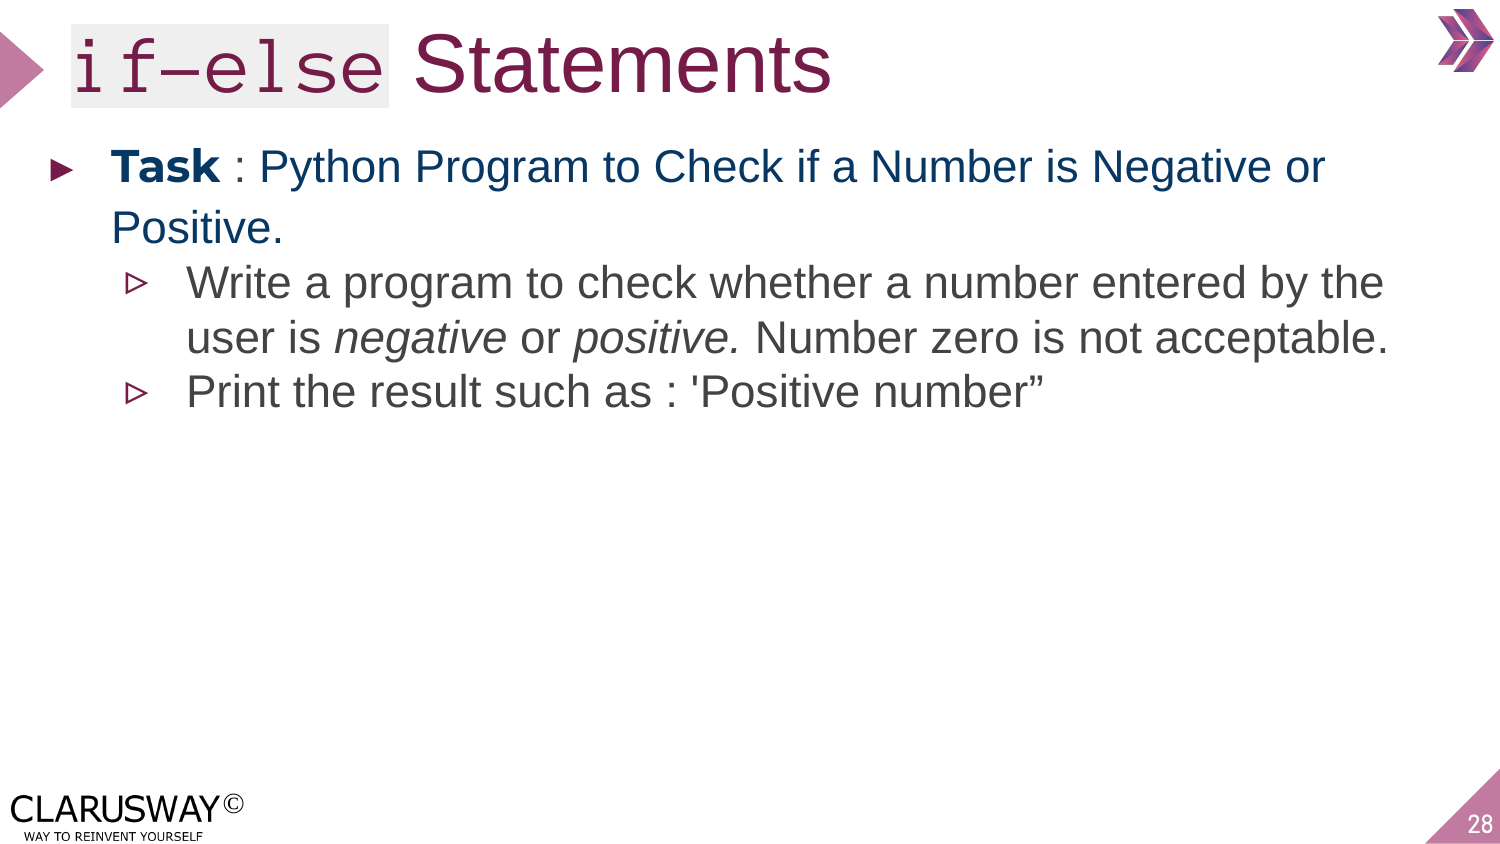

# if-else Statements

Task : Python Program to Check if a Number is Negative or Positive.
Write a program to check whether a number entered by the user is negative or positive. Number zero is not acceptable.
Print the result such as : 'Positive number”

28